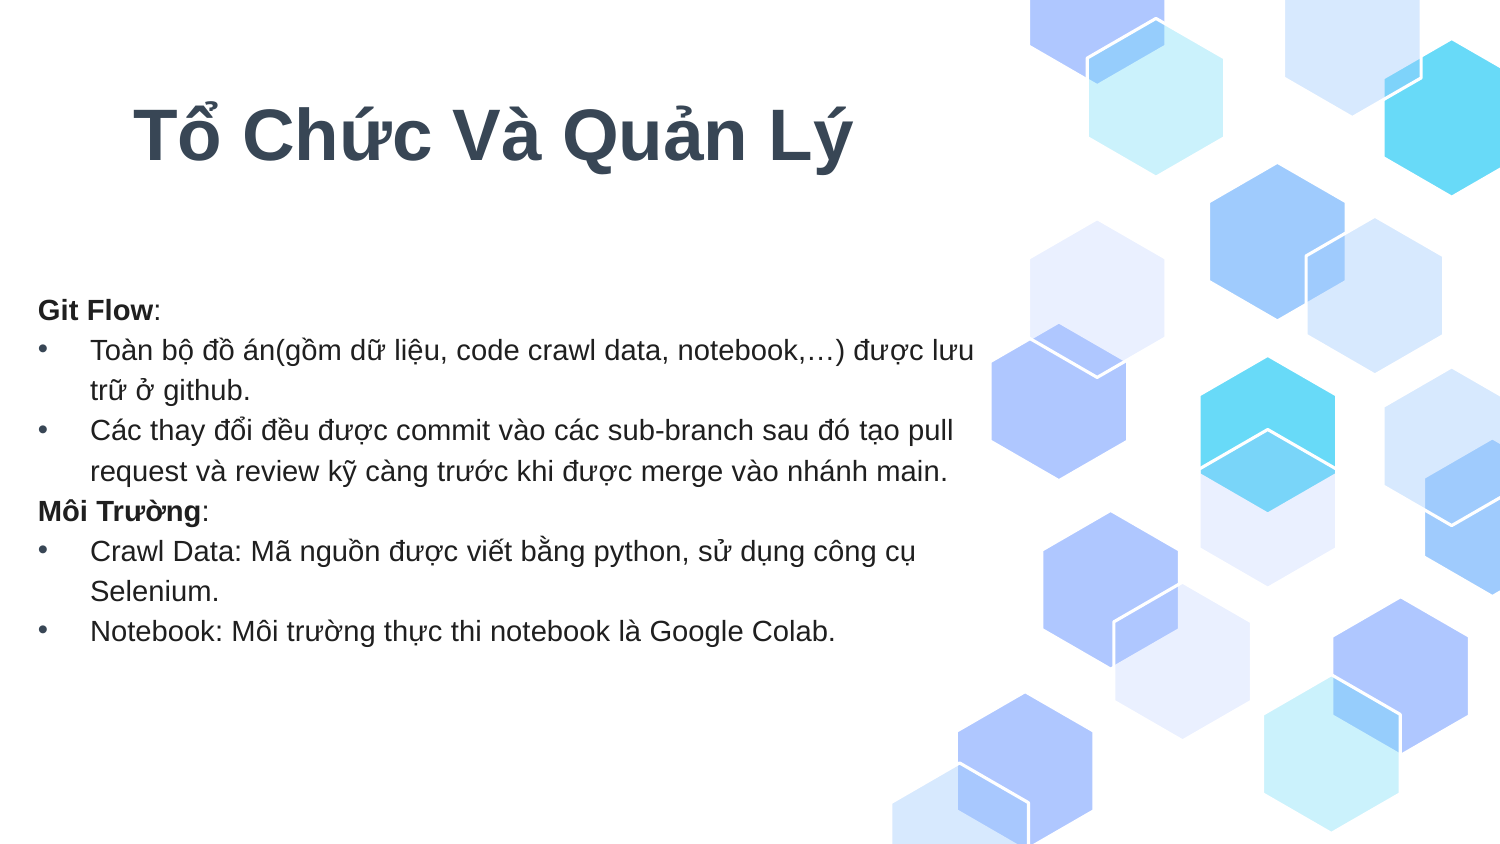

# Tổ Chức Và Quản Lý
Git Flow:
Toàn bộ đồ án(gồm dữ liệu, code crawl data, notebook,…) được lưu trữ ở github.
Các thay đổi đều được commit vào các sub-branch sau đó tạo pull request và review kỹ càng trước khi được merge vào nhánh main.
Môi Trường:
Crawl Data: Mã nguồn được viết bằng python, sử dụng công cụ Selenium.
Notebook: Môi trường thực thi notebook là Google Colab.